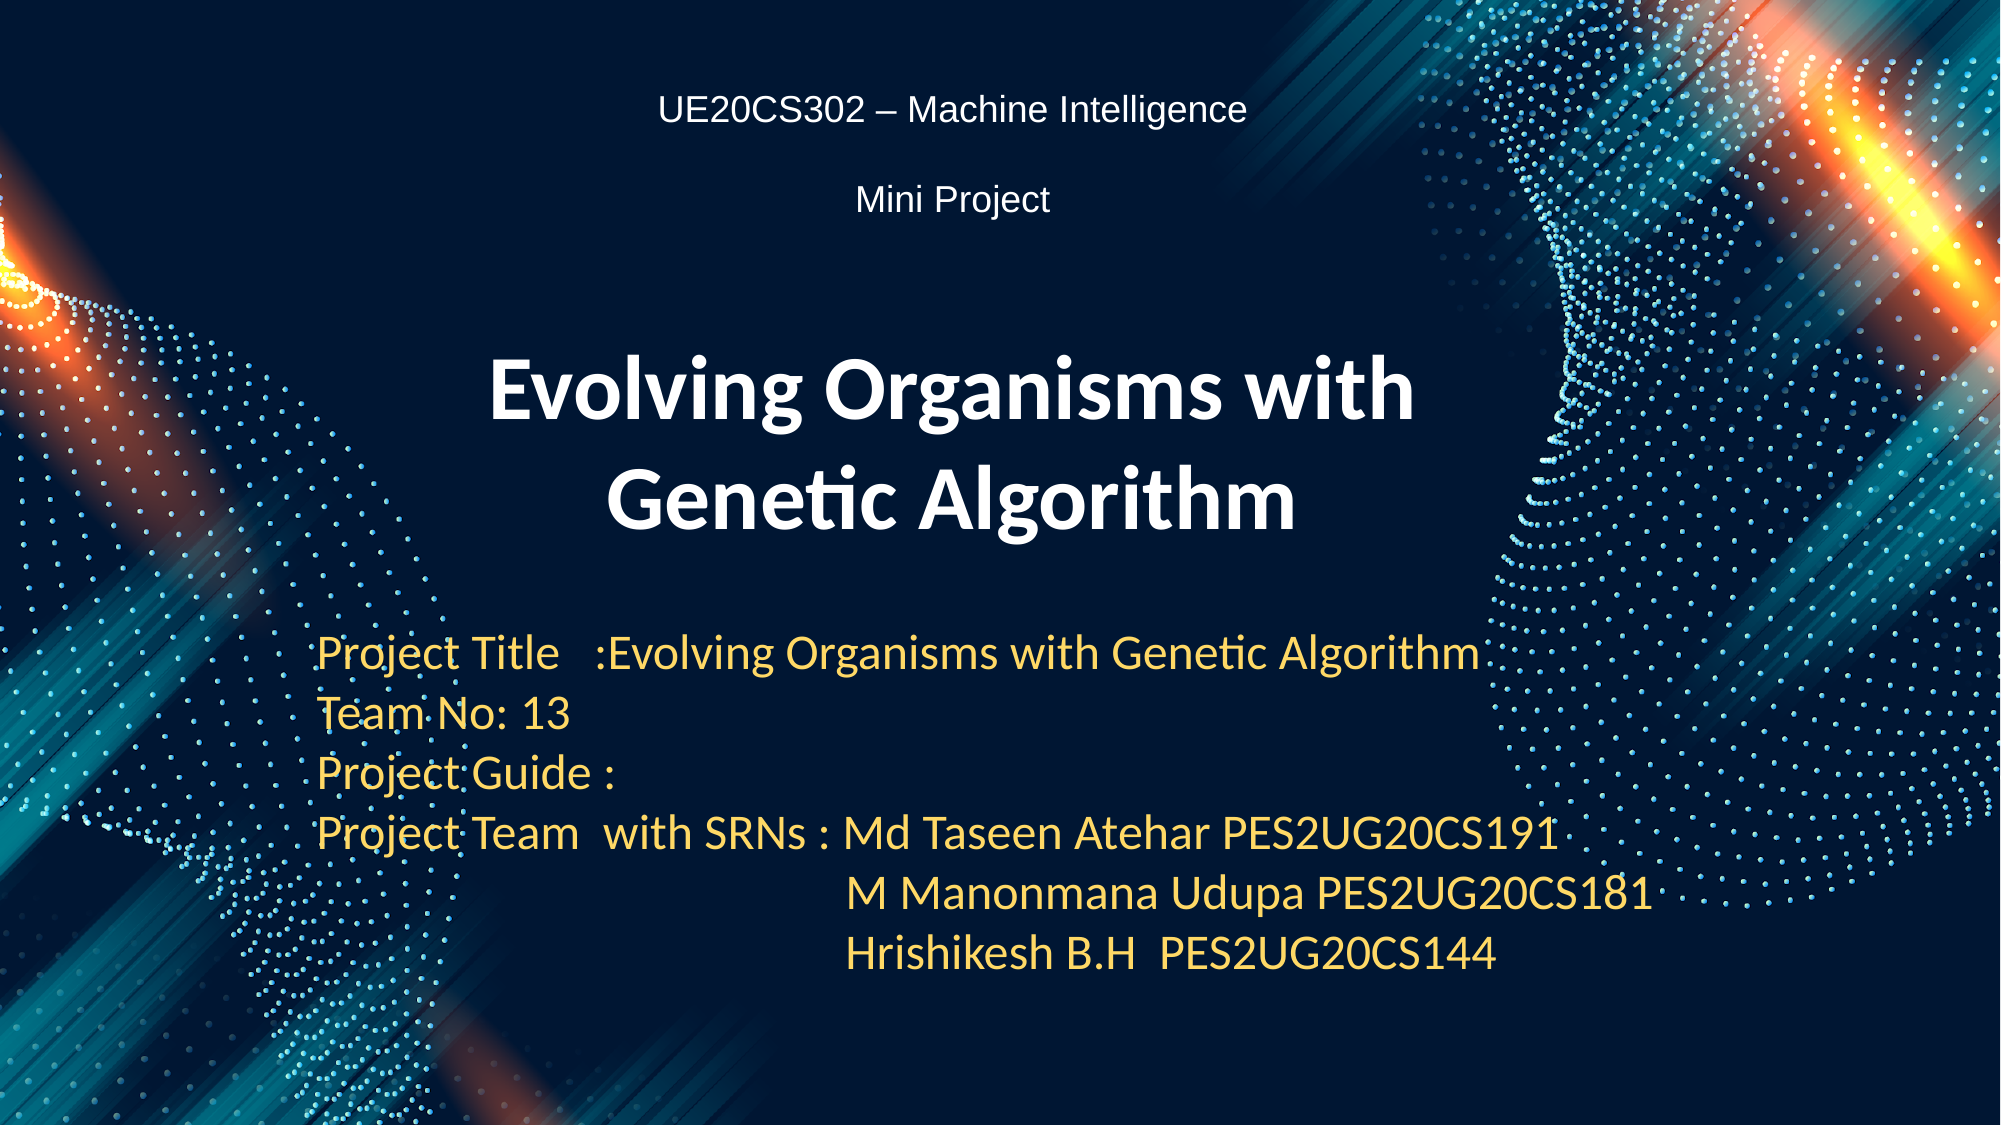

UE20CS302 – Machine Intelligence

Mini Project
# Evolving Organisms with Genetic Algorithm
Project Title   :Evolving Organisms with Genetic Algorithm
Team No: 13
Project Guide :
Project Team  with SRNs : Md Taseen Atehar PES2UG20CS191
			       M Manonmana Udupa PES2UG20CS181
			       Hrishikesh B.H  PES2UG20CS144